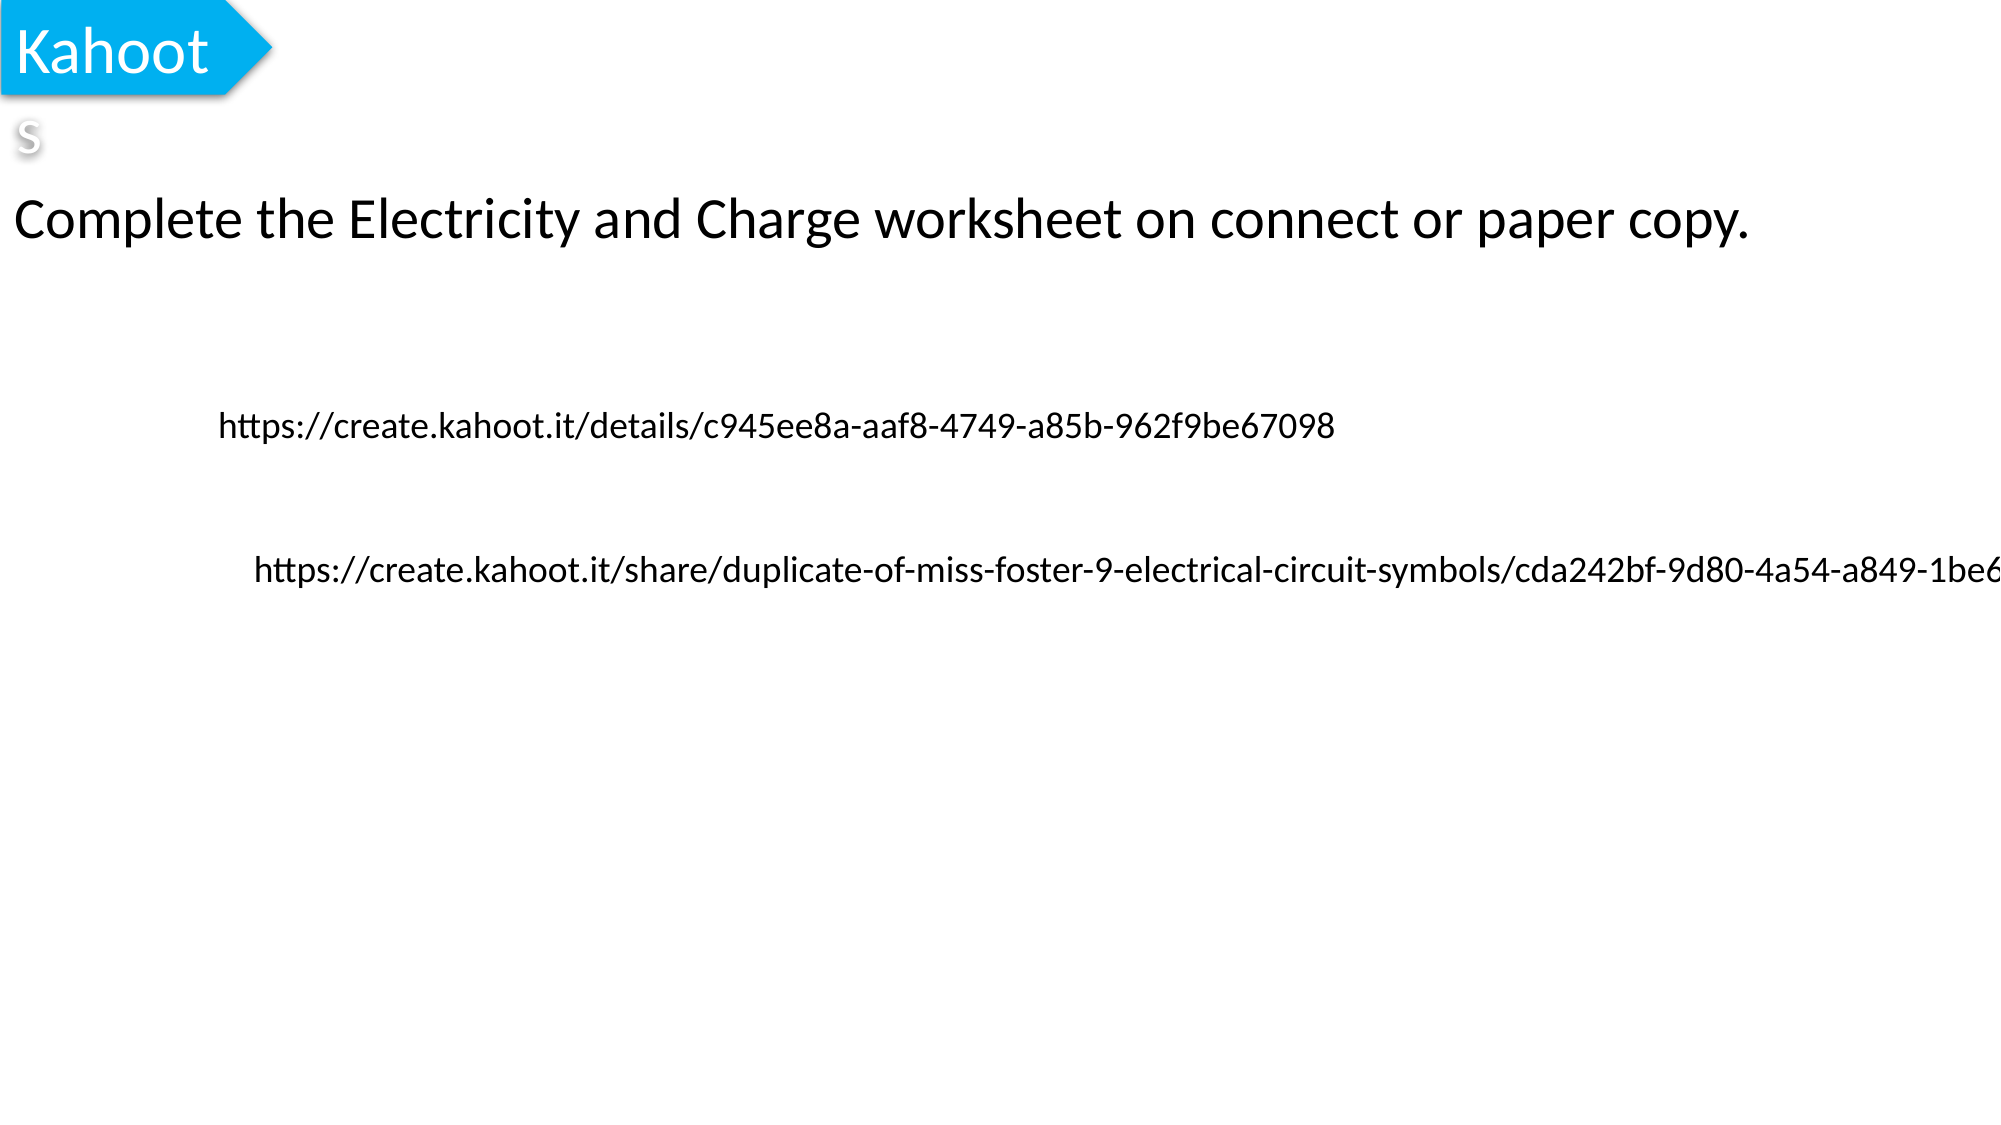

Kahoots
Complete the Electricity and Charge worksheet on connect or paper copy.
https://create.kahoot.it/details/c945ee8a-aaf8-4749-a85b-962f9be67098
https://create.kahoot.it/share/duplicate-of-miss-foster-9-electrical-circuit-symbols/cda242bf-9d80-4a54-a849-1be63da71116